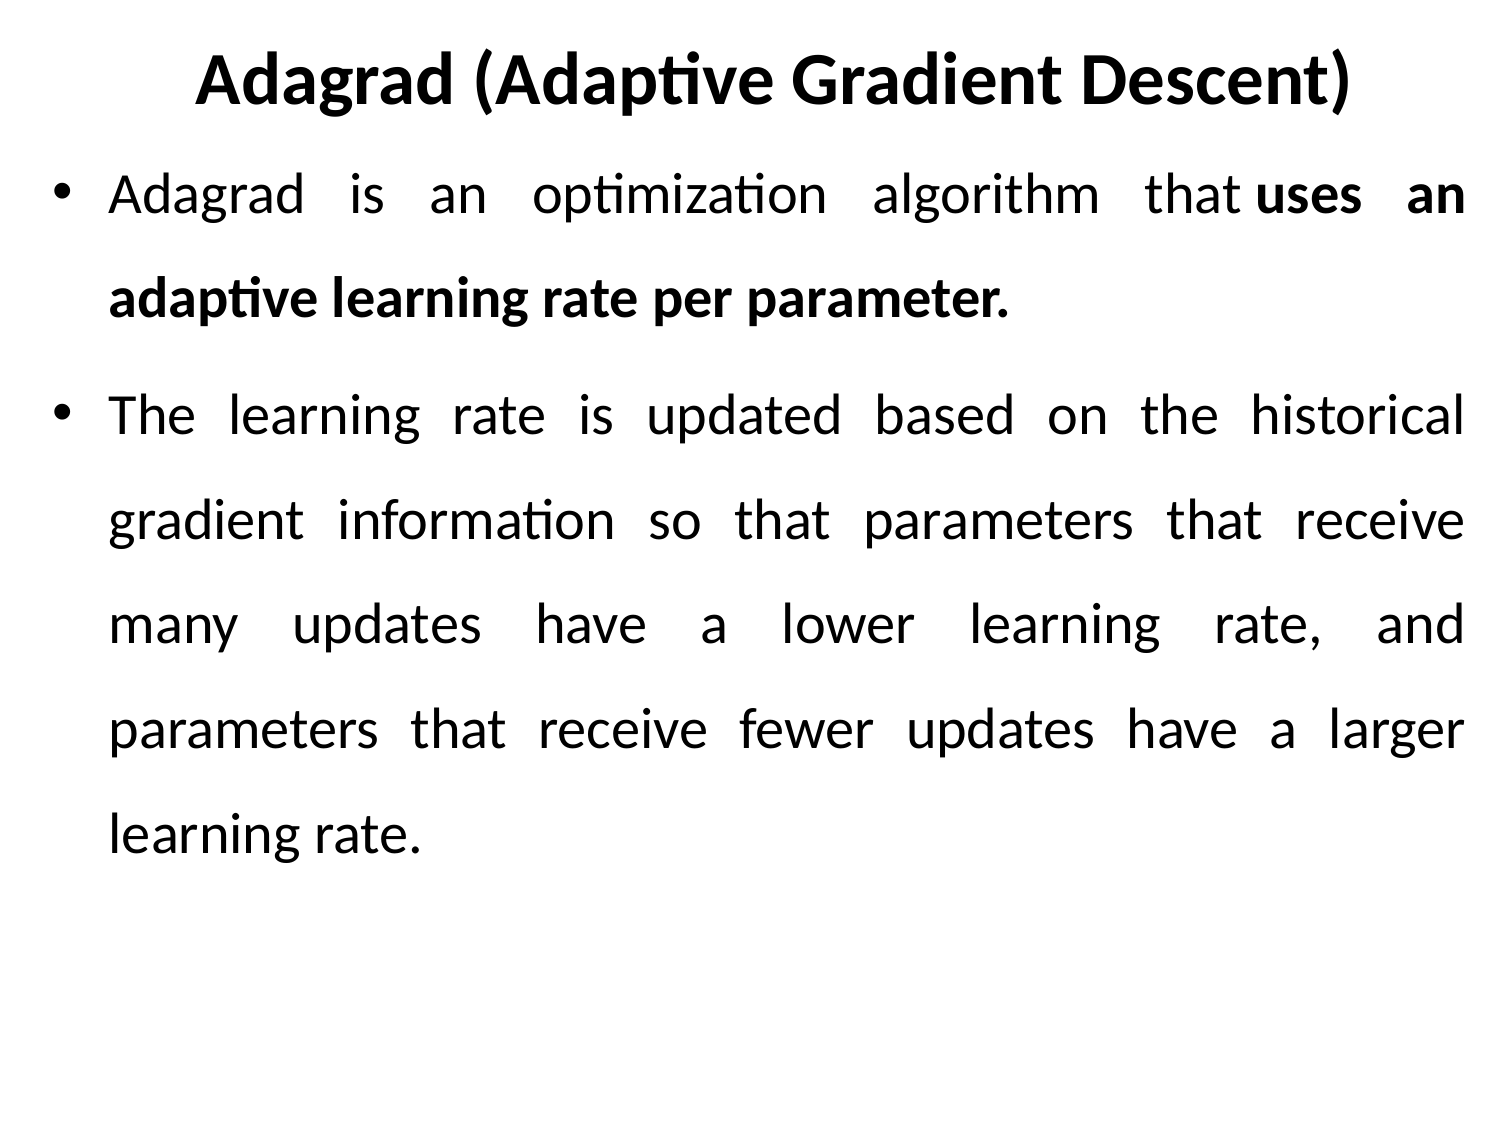

# Adagrad (Adaptive Gradient Descent)
Adagrad is an optimization algorithm that uses an adaptive learning rate per parameter.
The learning rate is updated based on the historical gradient information so that parameters that receive many updates have a lower learning rate, and parameters that receive fewer updates have a larger learning rate.